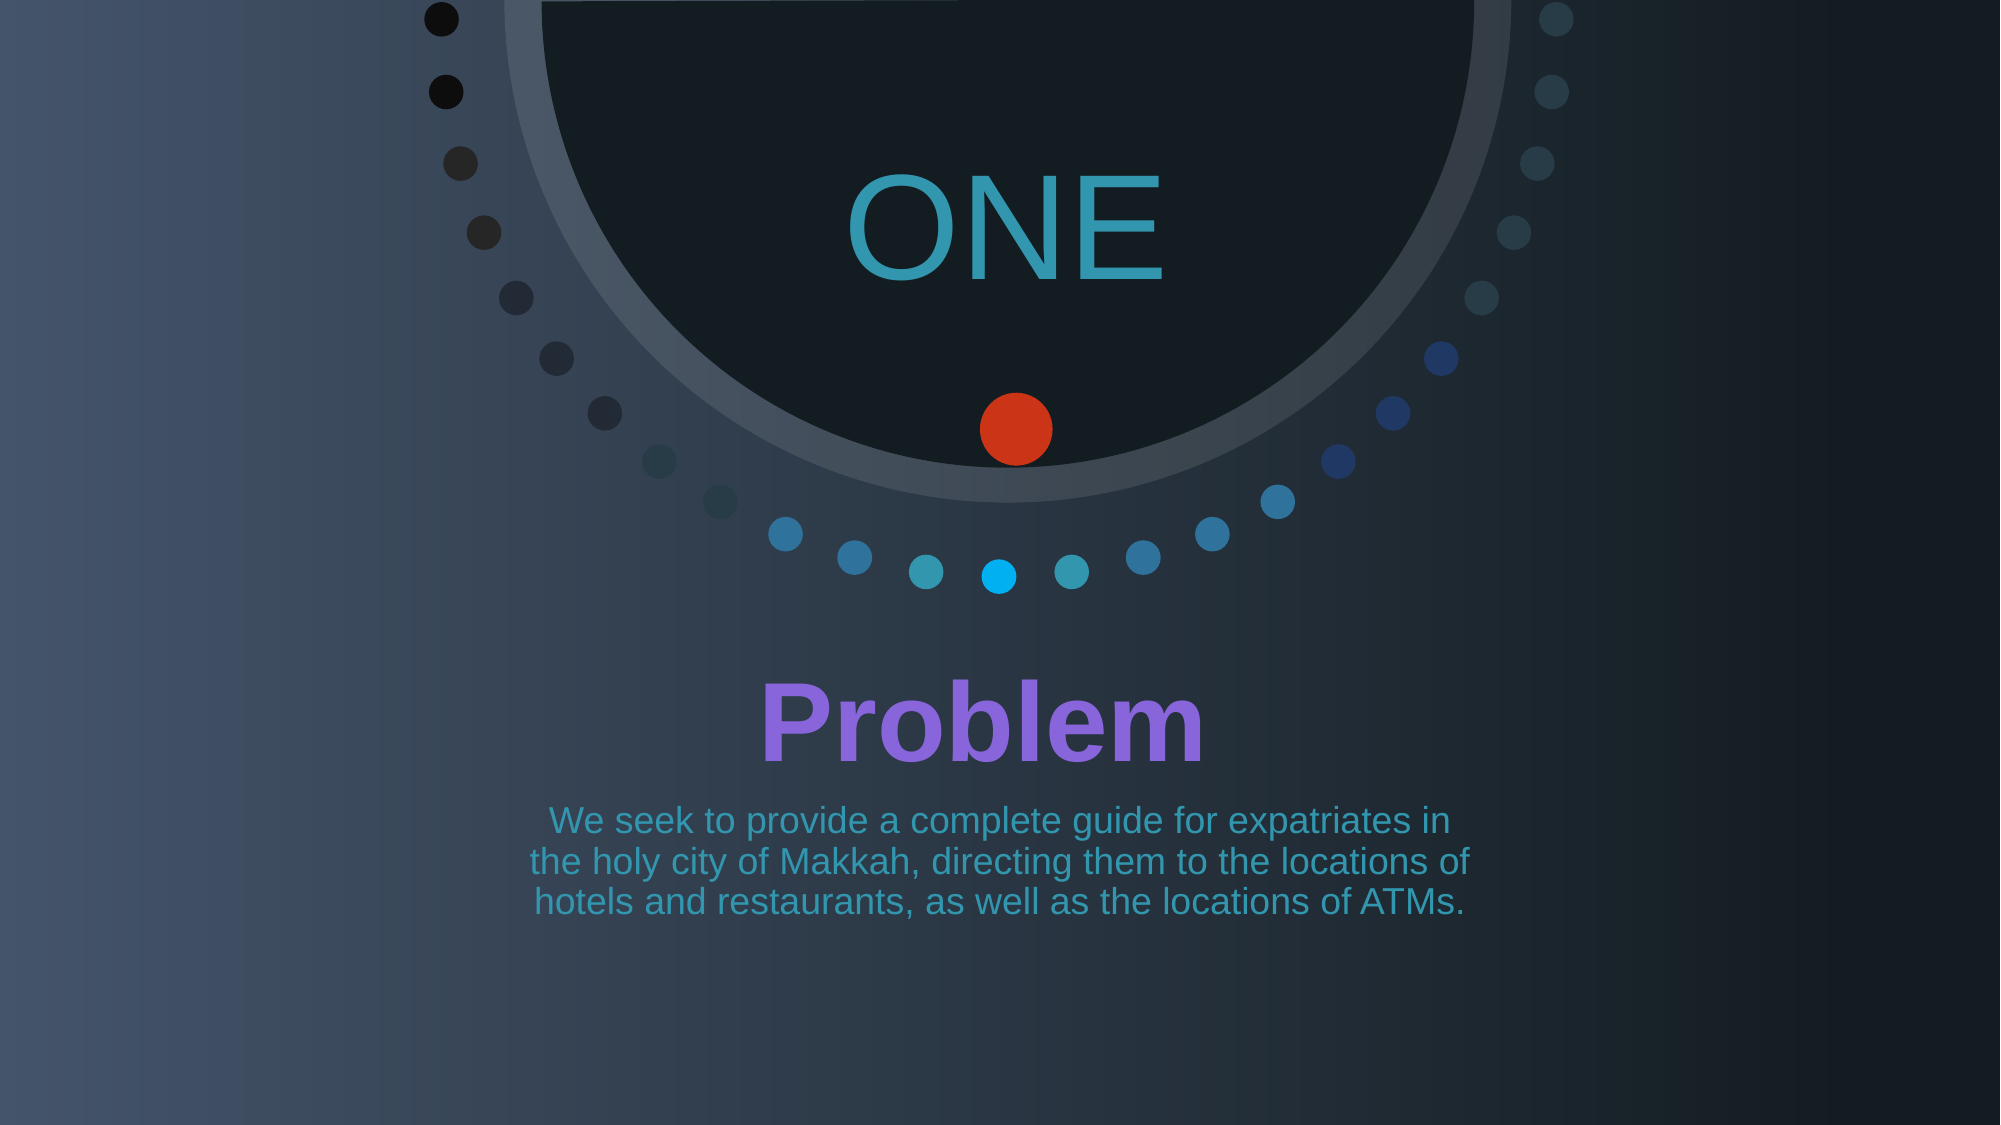

ONE
# Problem
We seek to provide a complete guide for expatriates in the holy city of Makkah, directing them to the locations of hotels and restaurants, as well as the locations of ATMs.